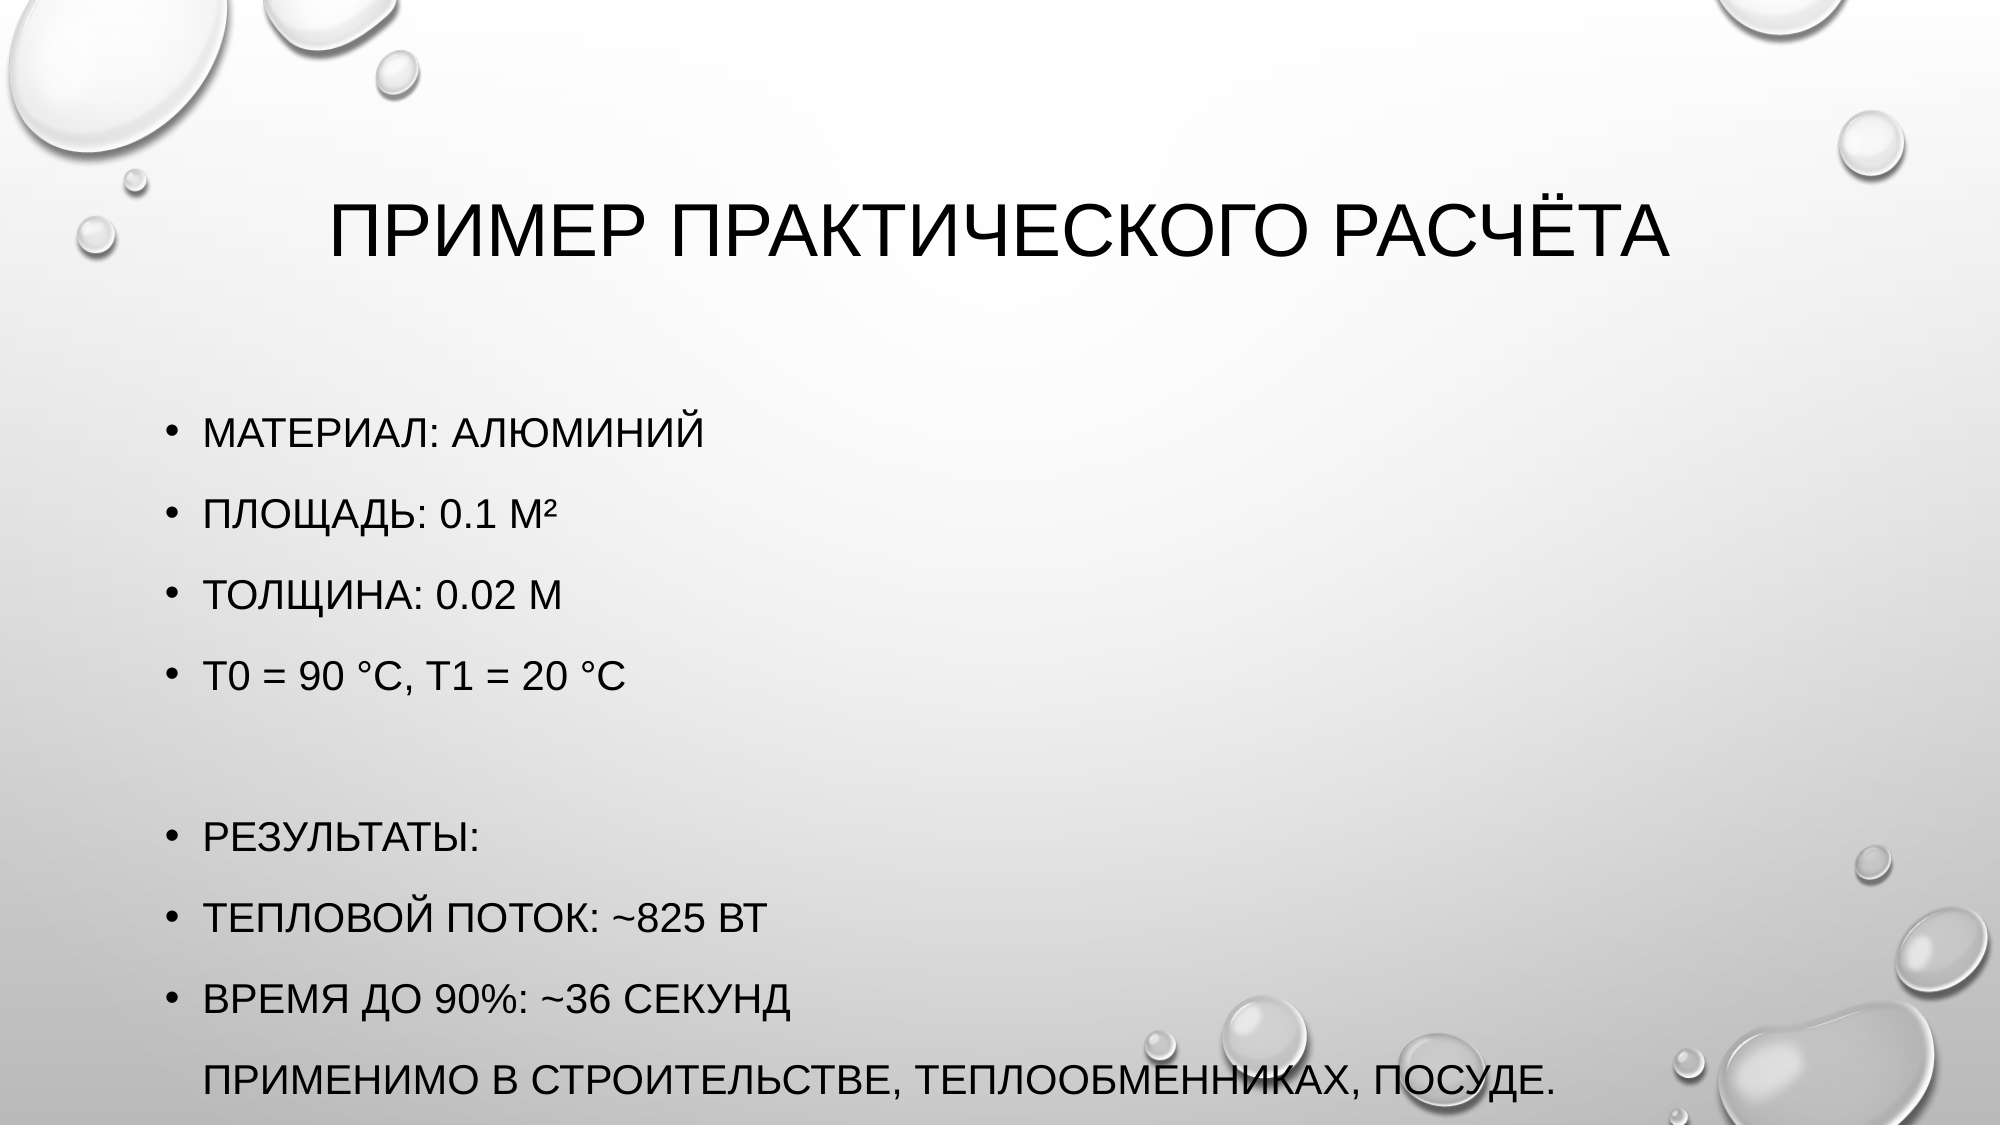

# Пример практического расчёта
Материал: Алюминий
Площадь: 0.1 м²
Толщина: 0.02 м
T0 = 90 °C, T1 = 20 °C

Результаты:
Тепловой поток: ~825 Вт
Время до 90%: ~36 секунд
Применимо в строительстве, теплообменниках, посуде.